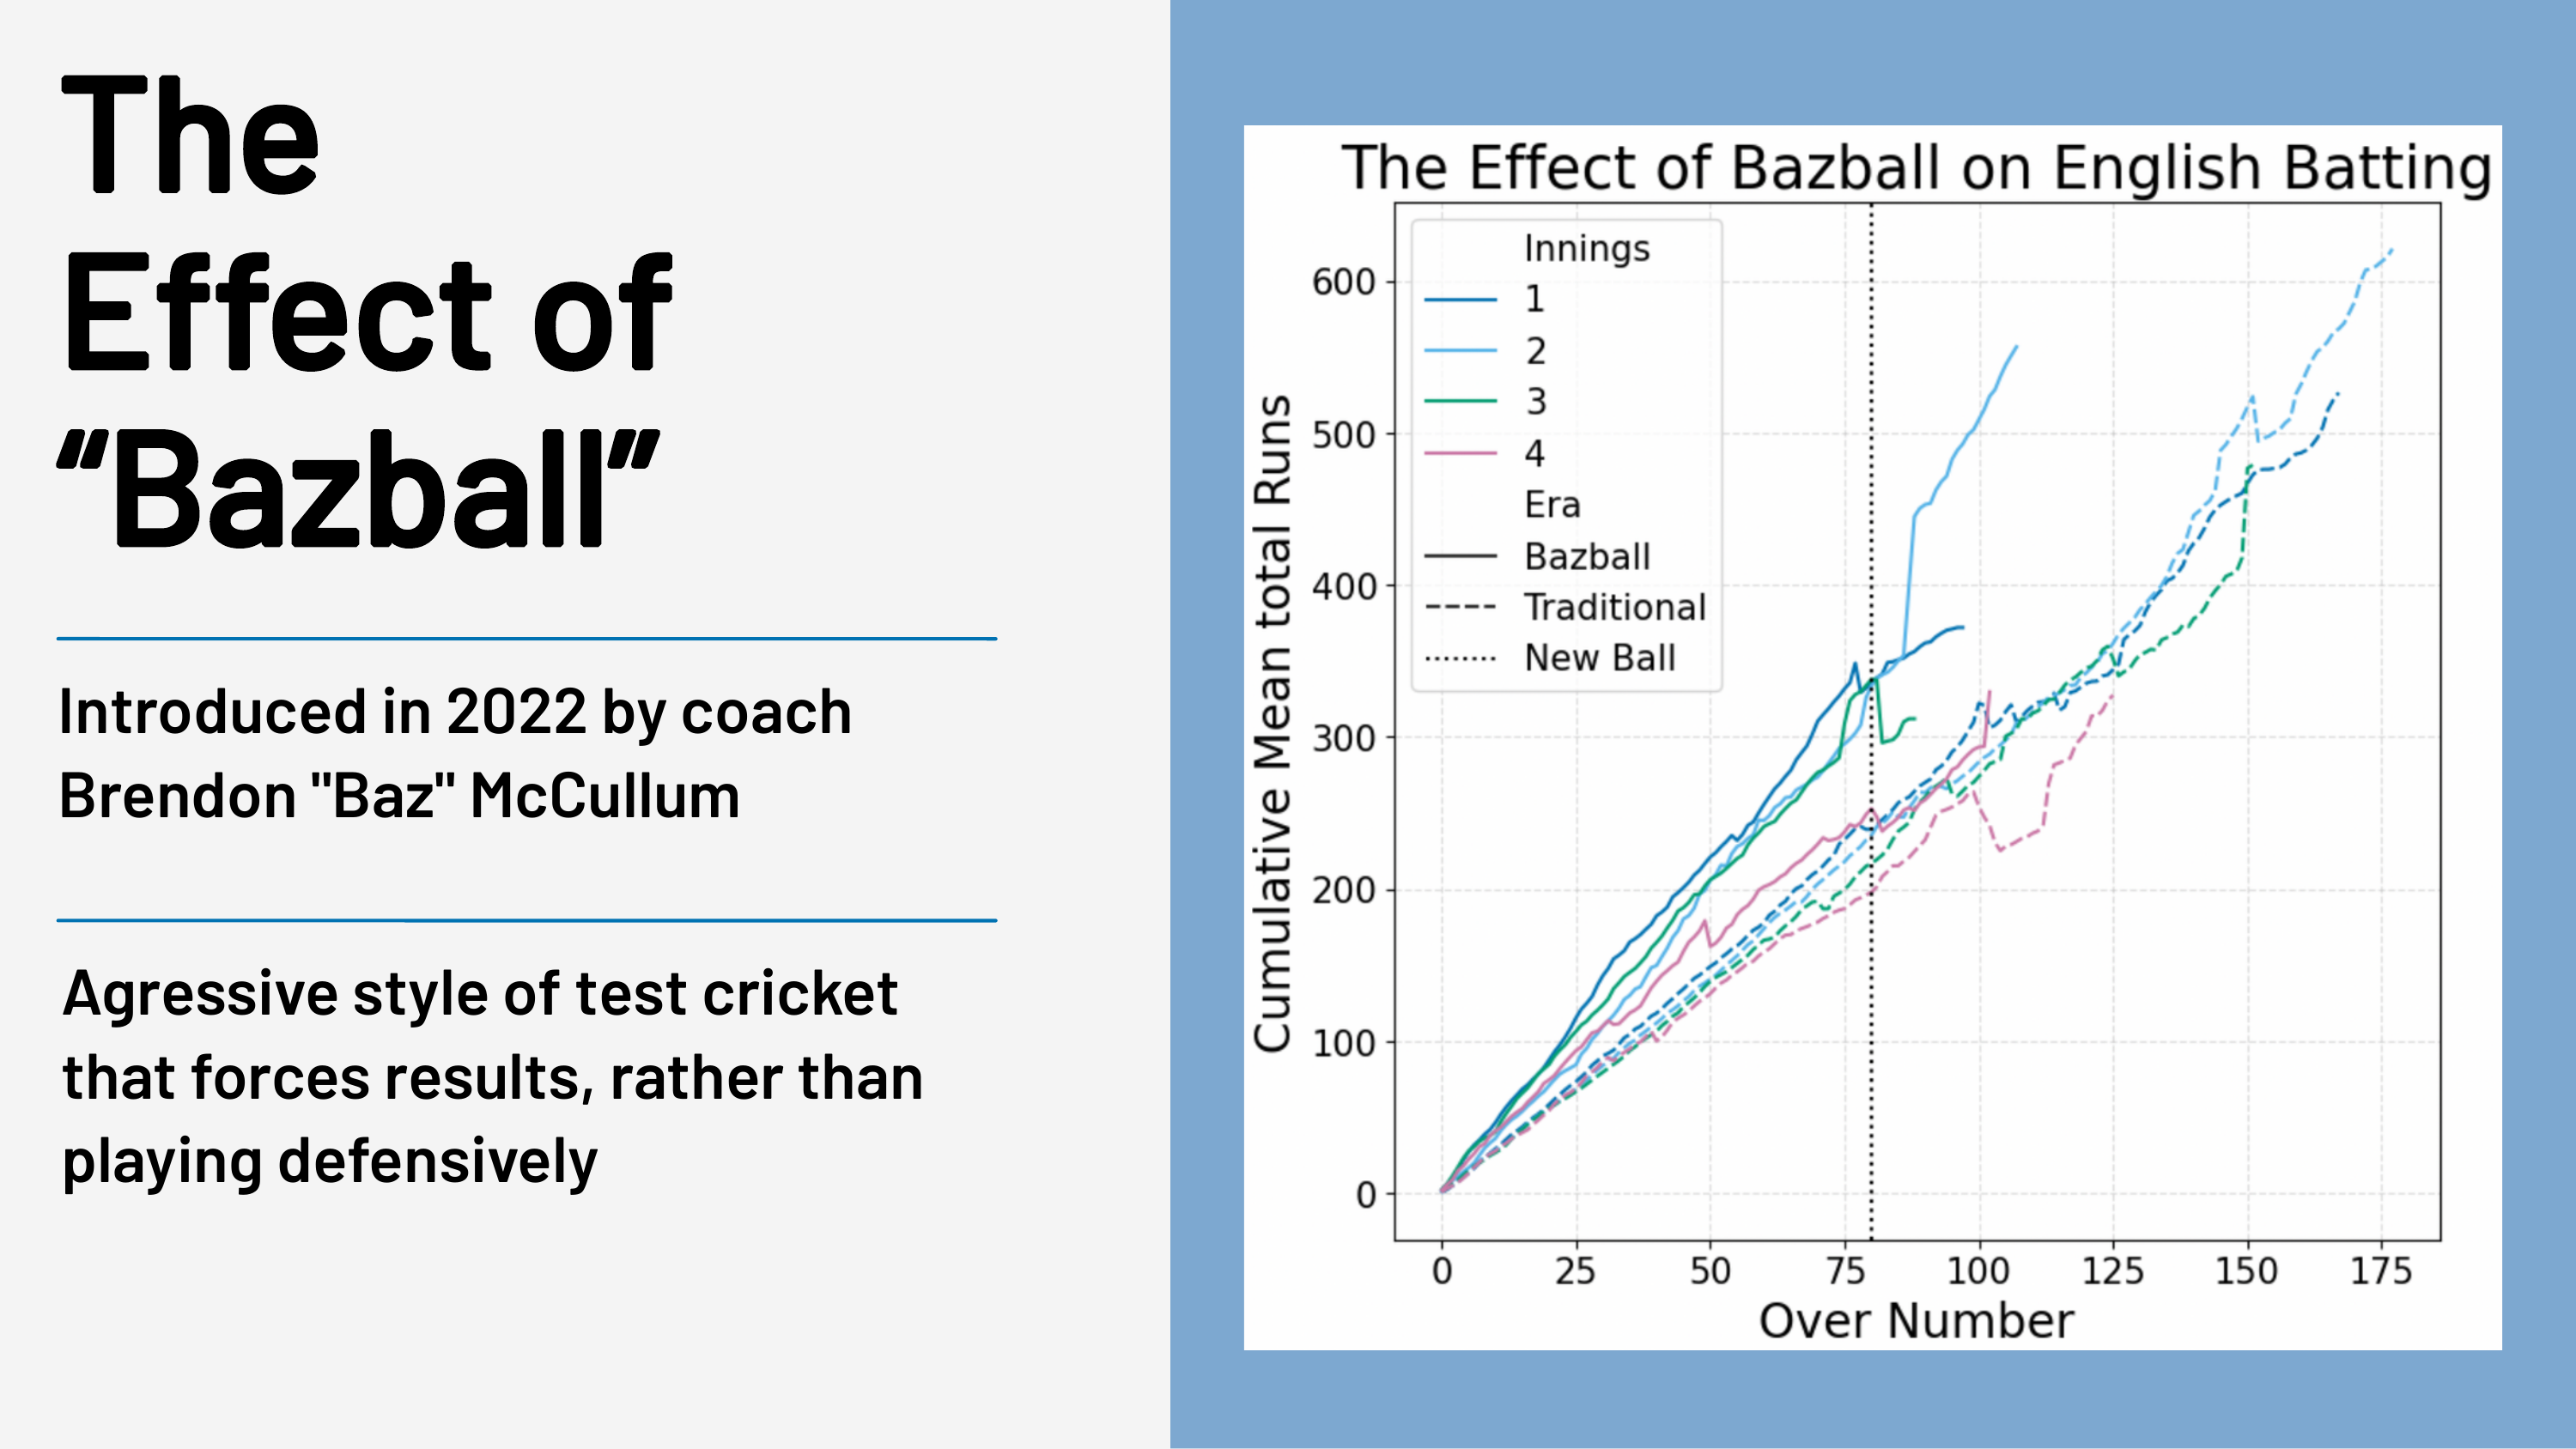

The Effect of “Bazball”

Introduced in 2022 by coach Brendon "Baz" McCullum

Agressive style of test cricket that forces results, rather than playing defensively